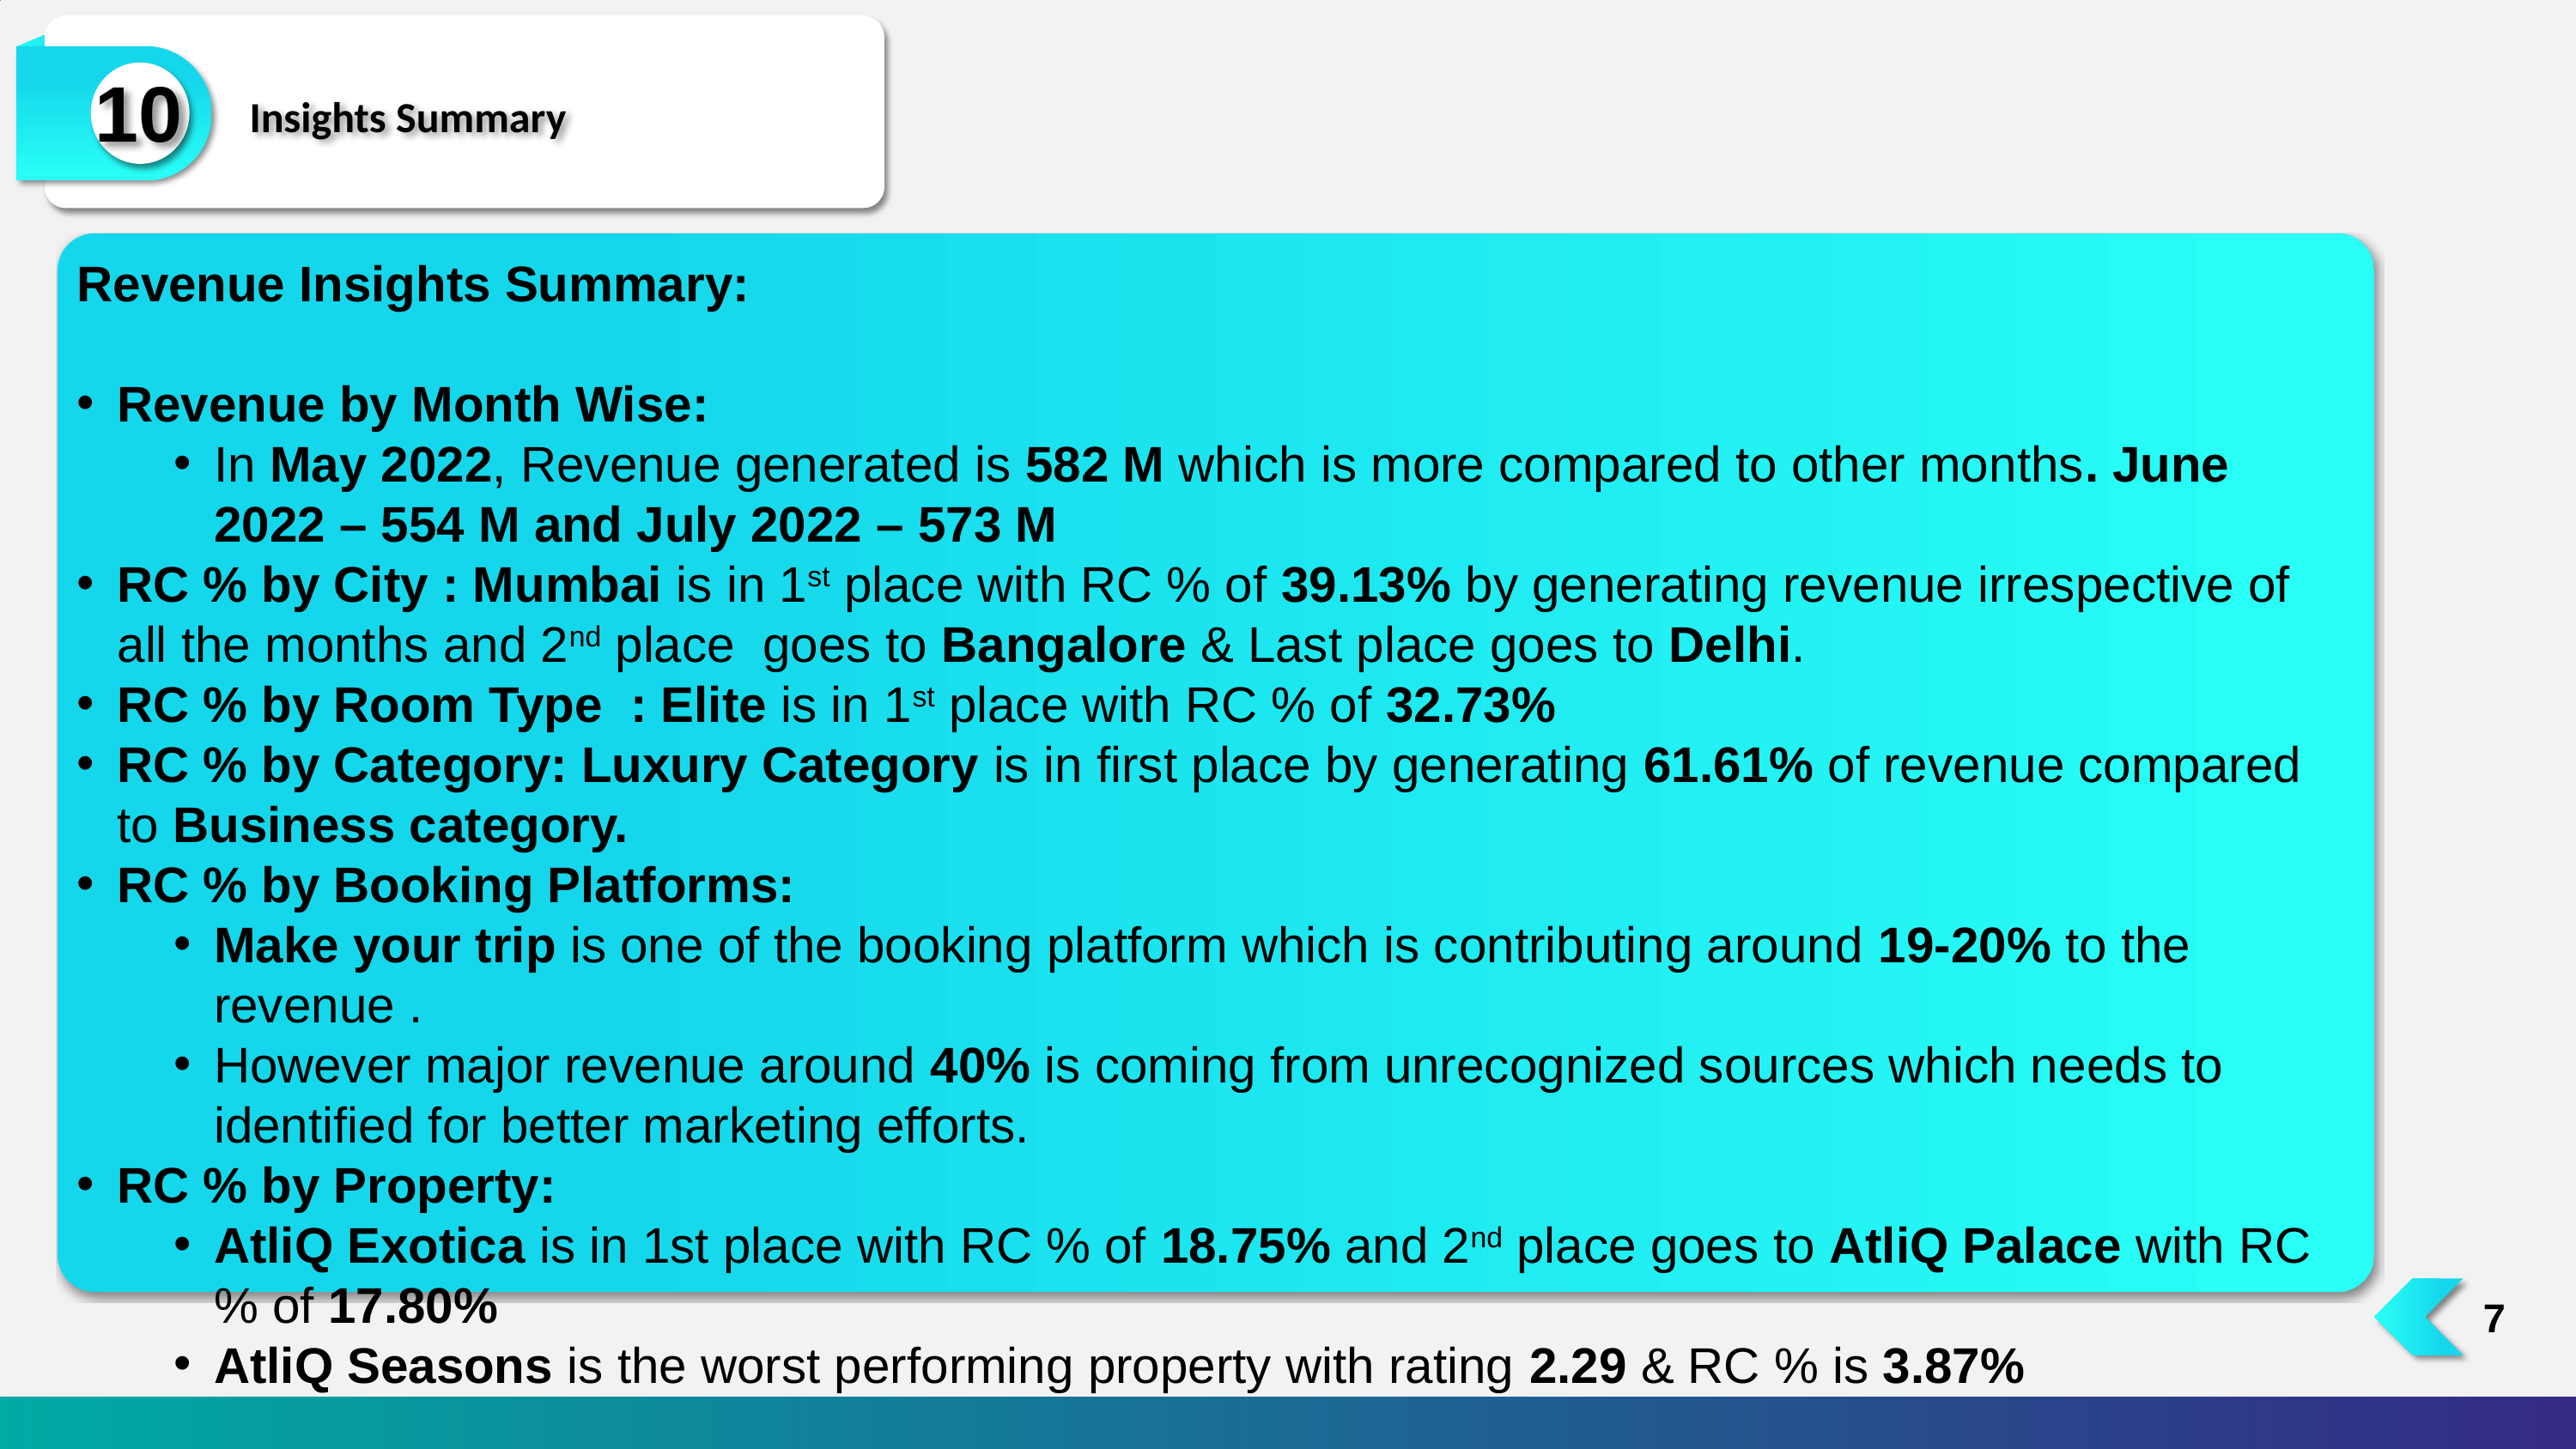

10
Insights Summary

Revenue Insights Summary:
Revenue by Month Wise:
In May 2022, Revenue generated is 582 M which is more compared to other months. June 2022 – 554 M and July 2022 – 573 M
RC % by City : Mumbai is in 1st place with RC % of 39.13% by generating revenue irrespective of all the months and 2nd place  goes to Bangalore & Last place goes to Delhi.
RC % by Room Type  : Elite is in 1st place with RC % of 32.73%
RC % by Category: Luxury Category is in first place by generating 61.61% of revenue compared to Business category.
RC % by Booking Platforms:
Make your trip is one of the booking platform which is contributing around 19-20% to the revenue .
However major revenue around 40% is coming from unrecognized sources which needs to identified for better marketing efforts.
RC % by Property:
AtliQ Exotica is in 1st place with RC % of 18.75% and 2nd place goes to AtliQ Palace with RC% of 17.80%
AtliQ Seasons is the worst performing property with rating 2.29 & RC % is 3.87%

7